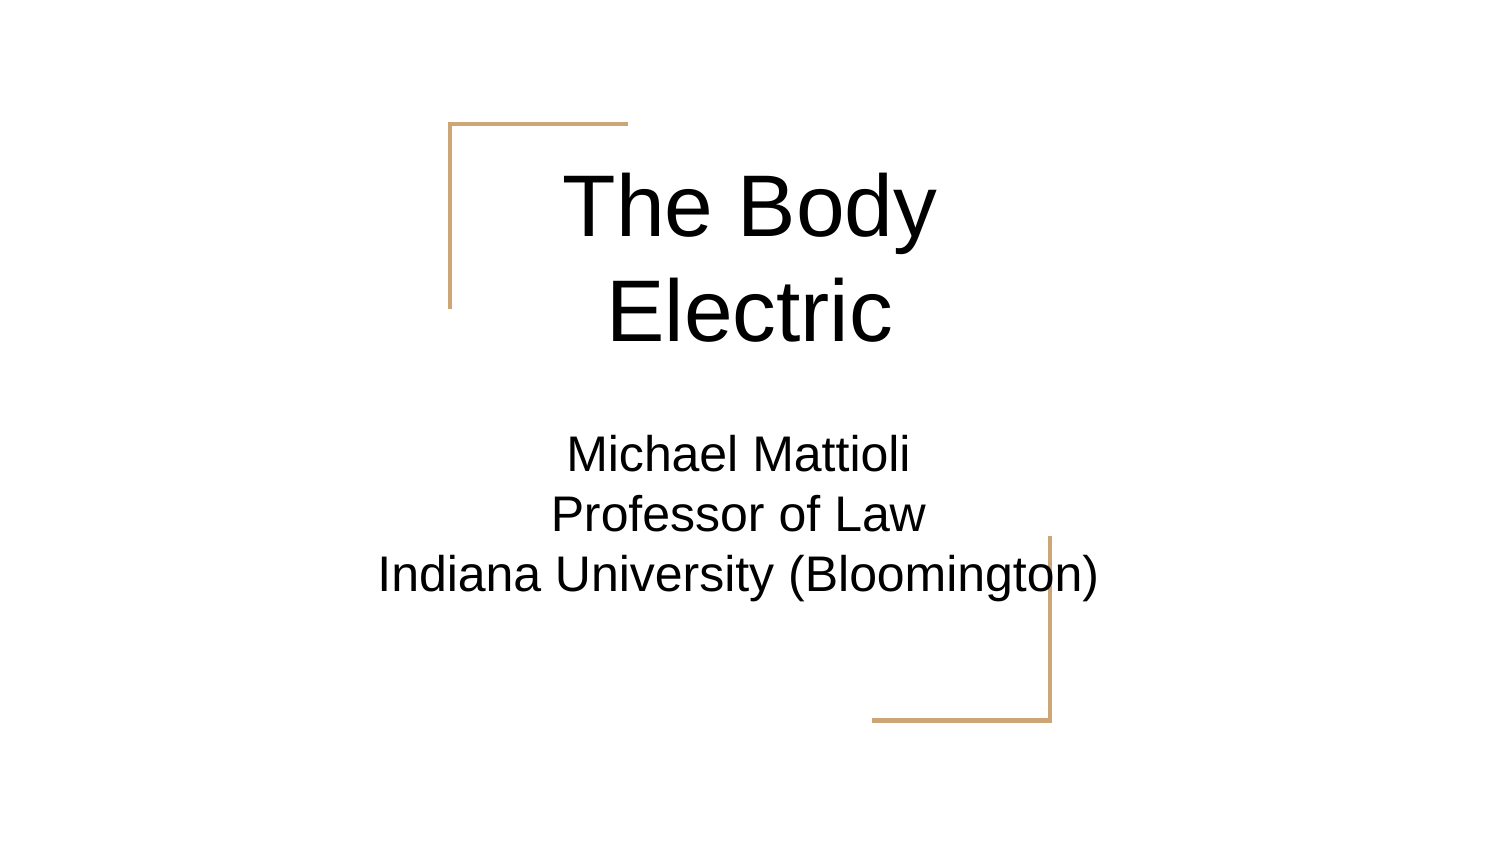

# The Body Electric
Michael Mattioli
Professor of Law
Indiana University (Bloomington)